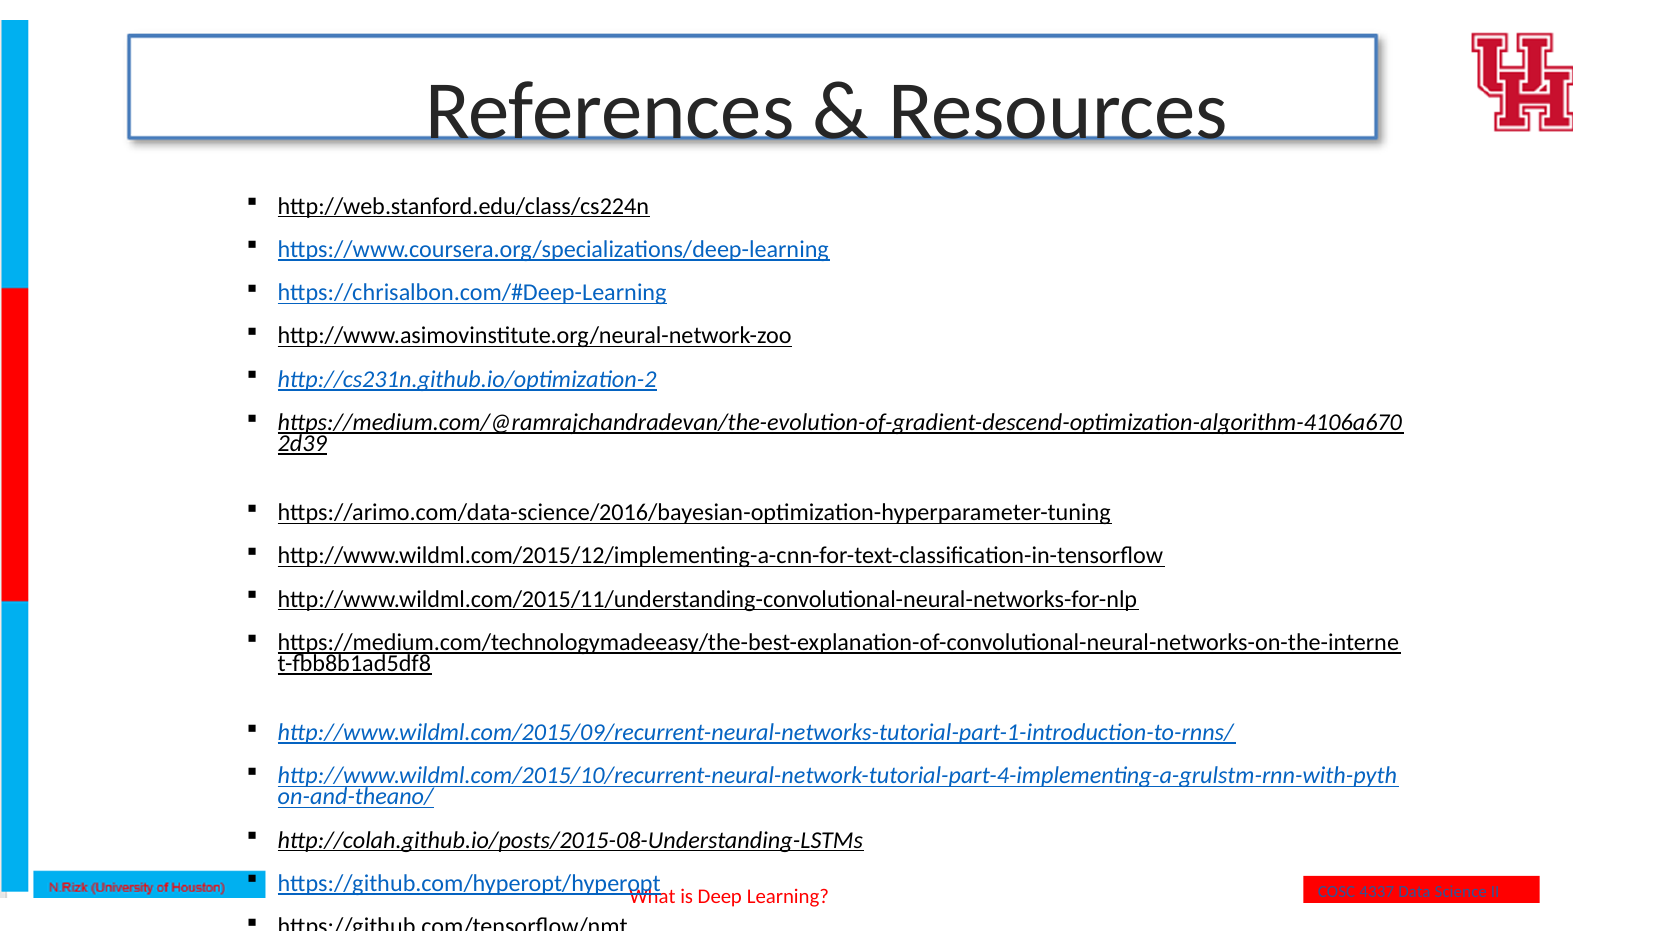

References & Resources
http://web.stanford.edu/class/cs224n
https://www.coursera.org/specializations/deep-learning
https://chrisalbon.com/#Deep-Learning
http://www.asimovinstitute.org/neural-network-zoo
http://cs231n.github.io/optimization-2
https://medium.com/@ramrajchandradevan/the-evolution-of-gradient-descend-optimization-algorithm-4106a6702d39
https://arimo.com/data-science/2016/bayesian-optimization-hyperparameter-tuning
http://www.wildml.com/2015/12/implementing-a-cnn-for-text-classification-in-tensorflow
http://www.wildml.com/2015/11/understanding-convolutional-neural-networks-for-nlp
https://medium.com/technologymadeeasy/the-best-explanation-of-convolutional-neural-networks-on-the-internet-fbb8b1ad5df8
http://www.wildml.com/2015/09/recurrent-neural-networks-tutorial-part-1-introduction-to-rnns/
http://www.wildml.com/2015/10/recurrent-neural-network-tutorial-part-4-implementing-a-grulstm-rnn-with-python-and-theano/
http://colah.github.io/posts/2015-08-Understanding-LSTMs
https://github.com/hyperopt/hyperopt
https://github.com/tensorflow/nmt